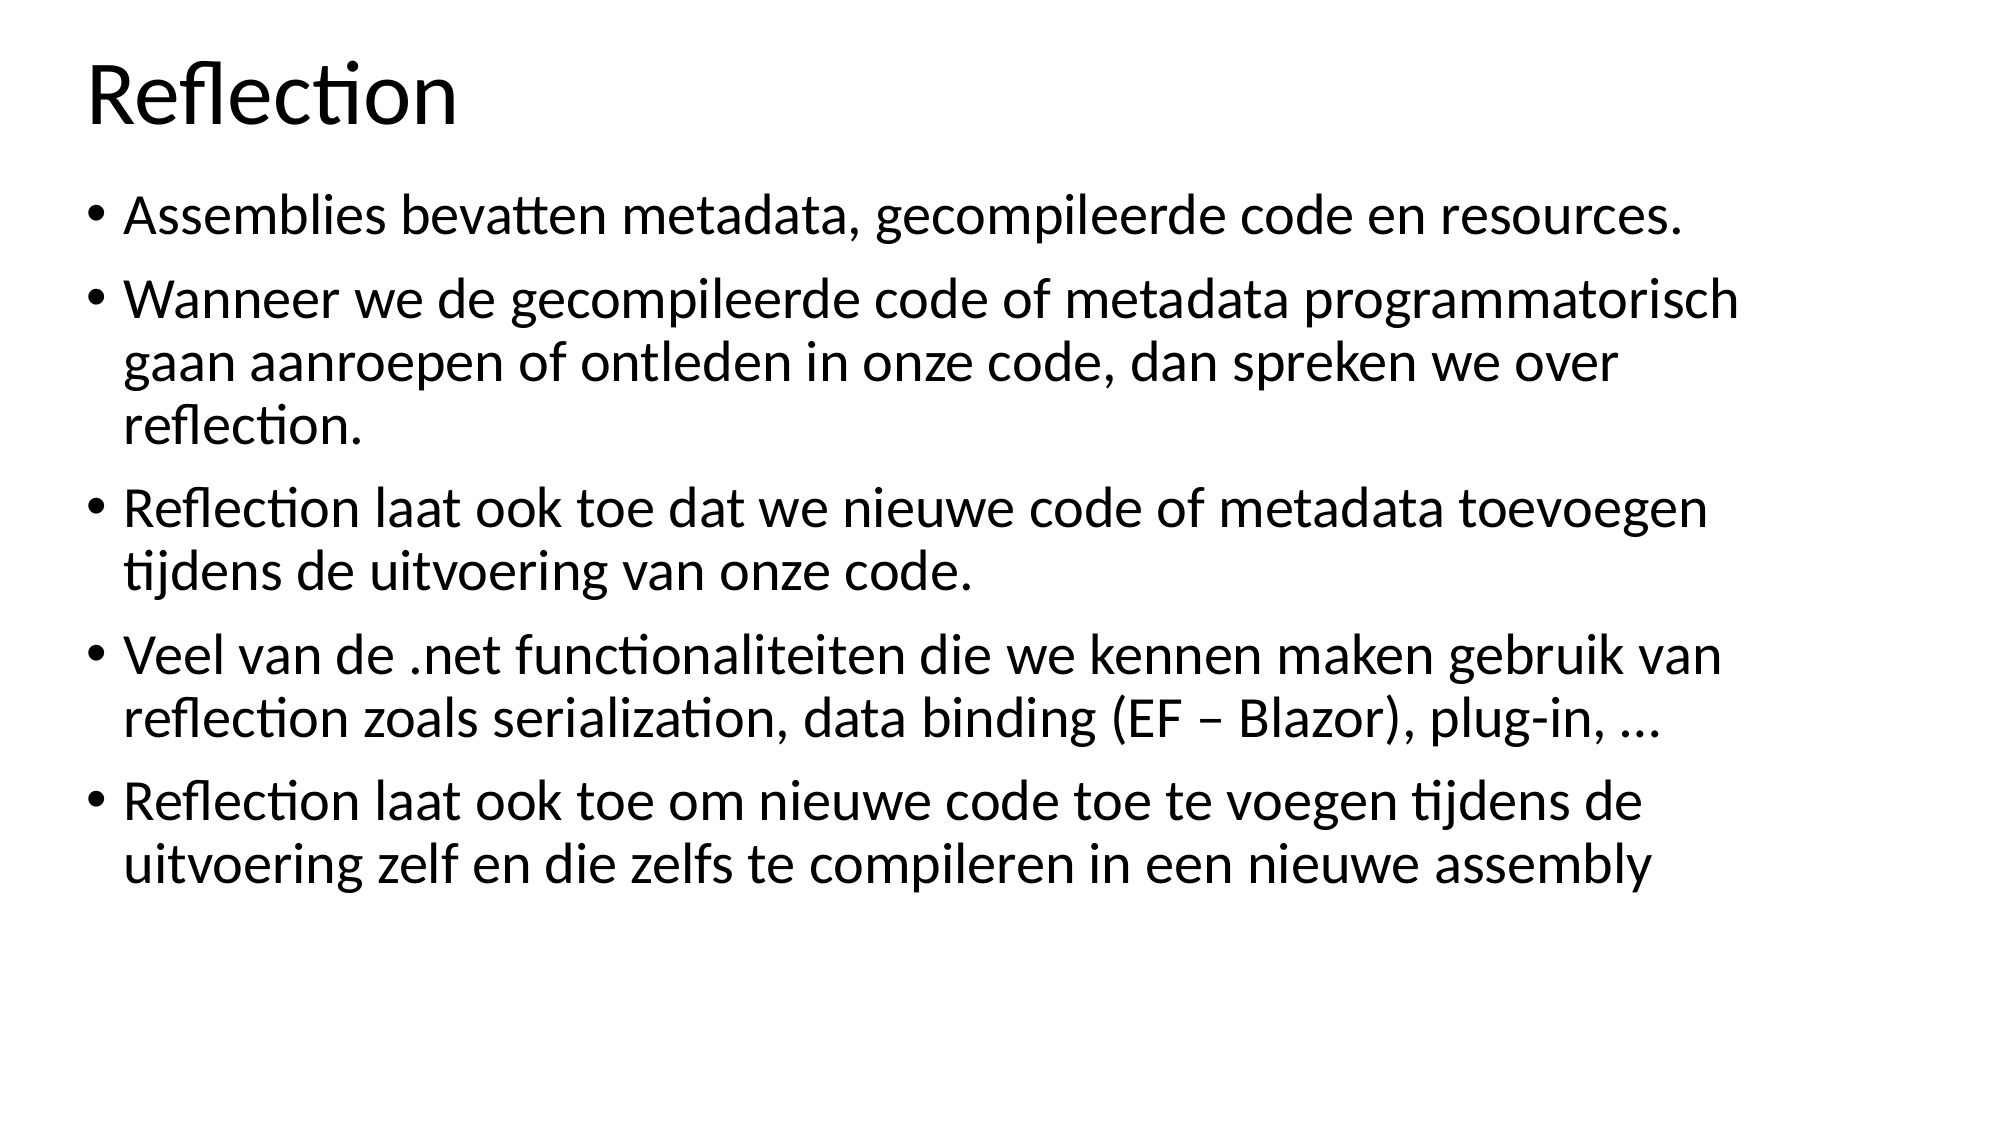

# Reflection
Assemblies bevatten metadata, gecompileerde code en resources.
Wanneer we de gecompileerde code of metadata programmatorisch gaan aanroepen of ontleden in onze code, dan spreken we over reflection.
Reflection laat ook toe dat we nieuwe code of metadata toevoegen tijdens de uitvoering van onze code.
Veel van de .net functionaliteiten die we kennen maken gebruik van reflection zoals serialization, data binding (EF – Blazor), plug-in, …
Reflection laat ook toe om nieuwe code toe te voegen tijdens de uitvoering zelf en die zelfs te compileren in een nieuwe assembly